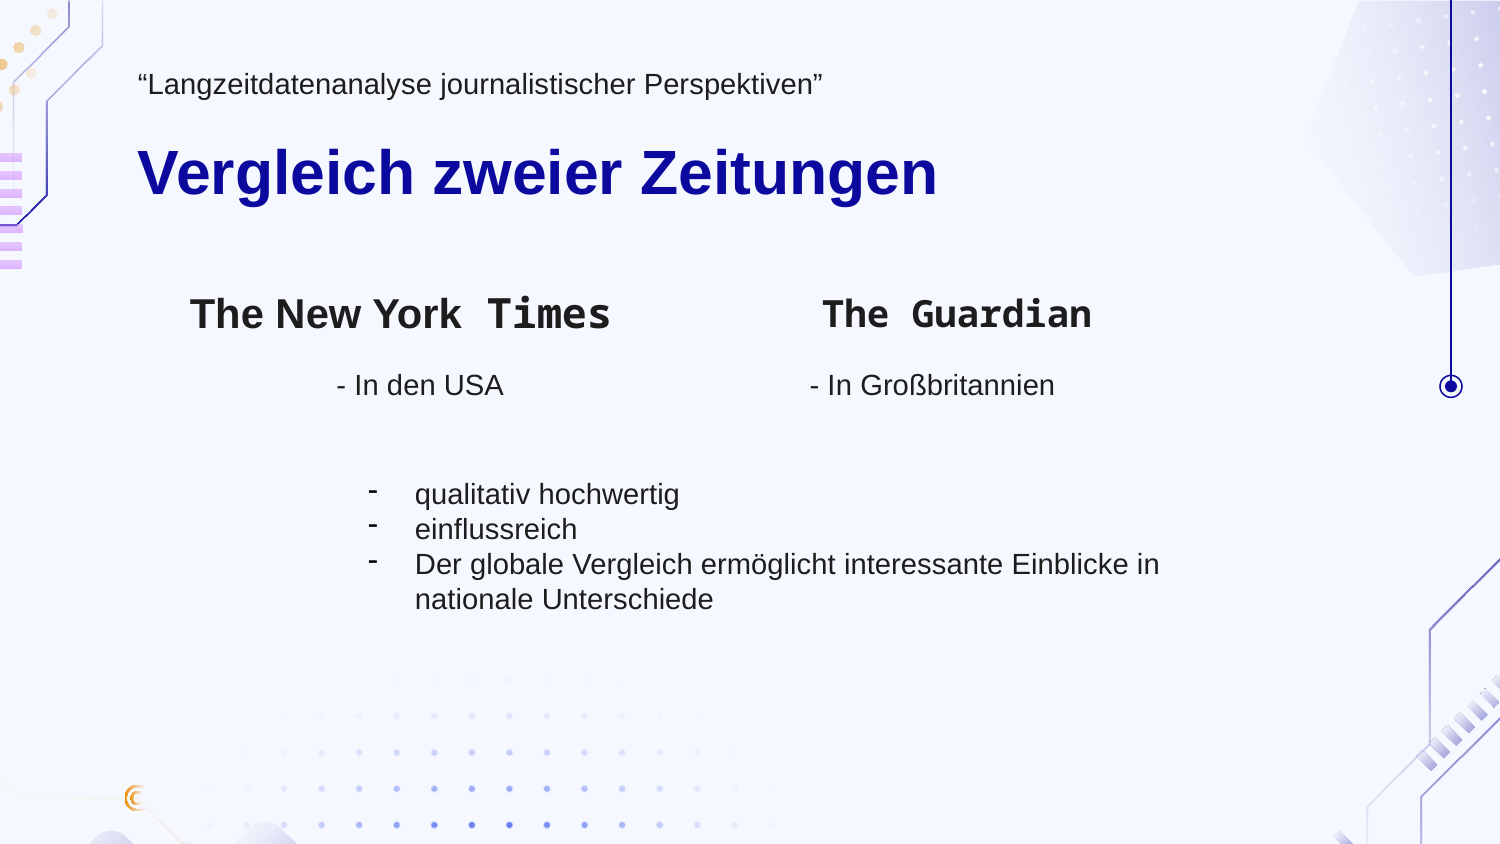

“Langzeitdatenanalyse journalistischer Perspektiven”
# Vergleich zweier Zeitungen
The Guardian
The New York Times
- In Großbritannien
- In den USA
qualitativ hochwertig
einflussreich
Der globale Vergleich ermöglicht interessante Einblicke in nationale Unterschiede